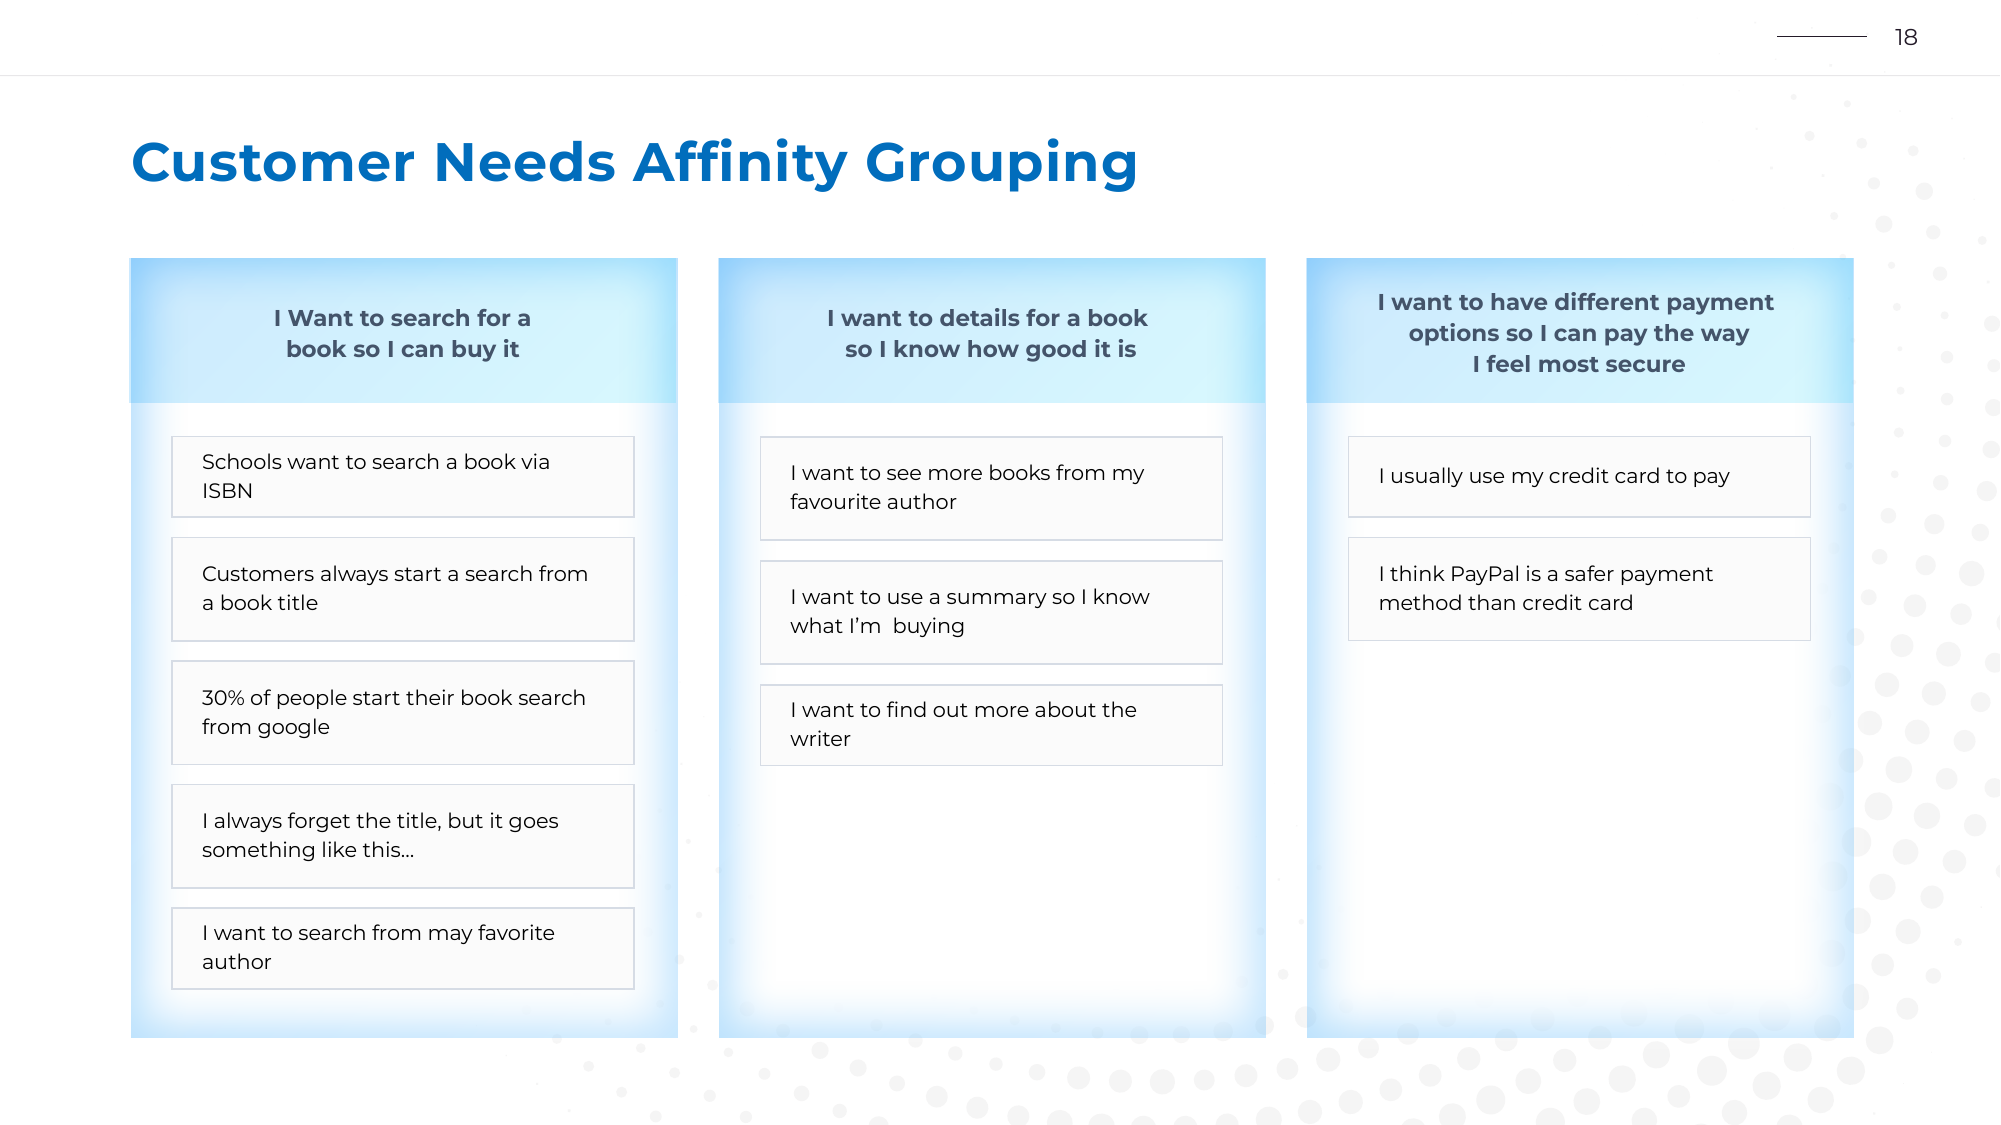

Customer Needs Affinity Grouping

I Want to search for a
book so I can buy it
I want to details for a book
so I know how good it is
I want to have different payment
options so I can pay the way
I feel most secure
Schools want to search a book via ISBN
I usually use my credit card to pay
I want to see more books from my favourite author
Customers always start a search from a book title
I think PayPal is a safer payment method than credit card
I want to use a summary so I know what I’m  buying
30% of people start their book search from google
I want to find out more about the writer
I always forget the title, but it goes something like this…
I want to search from may favorite author